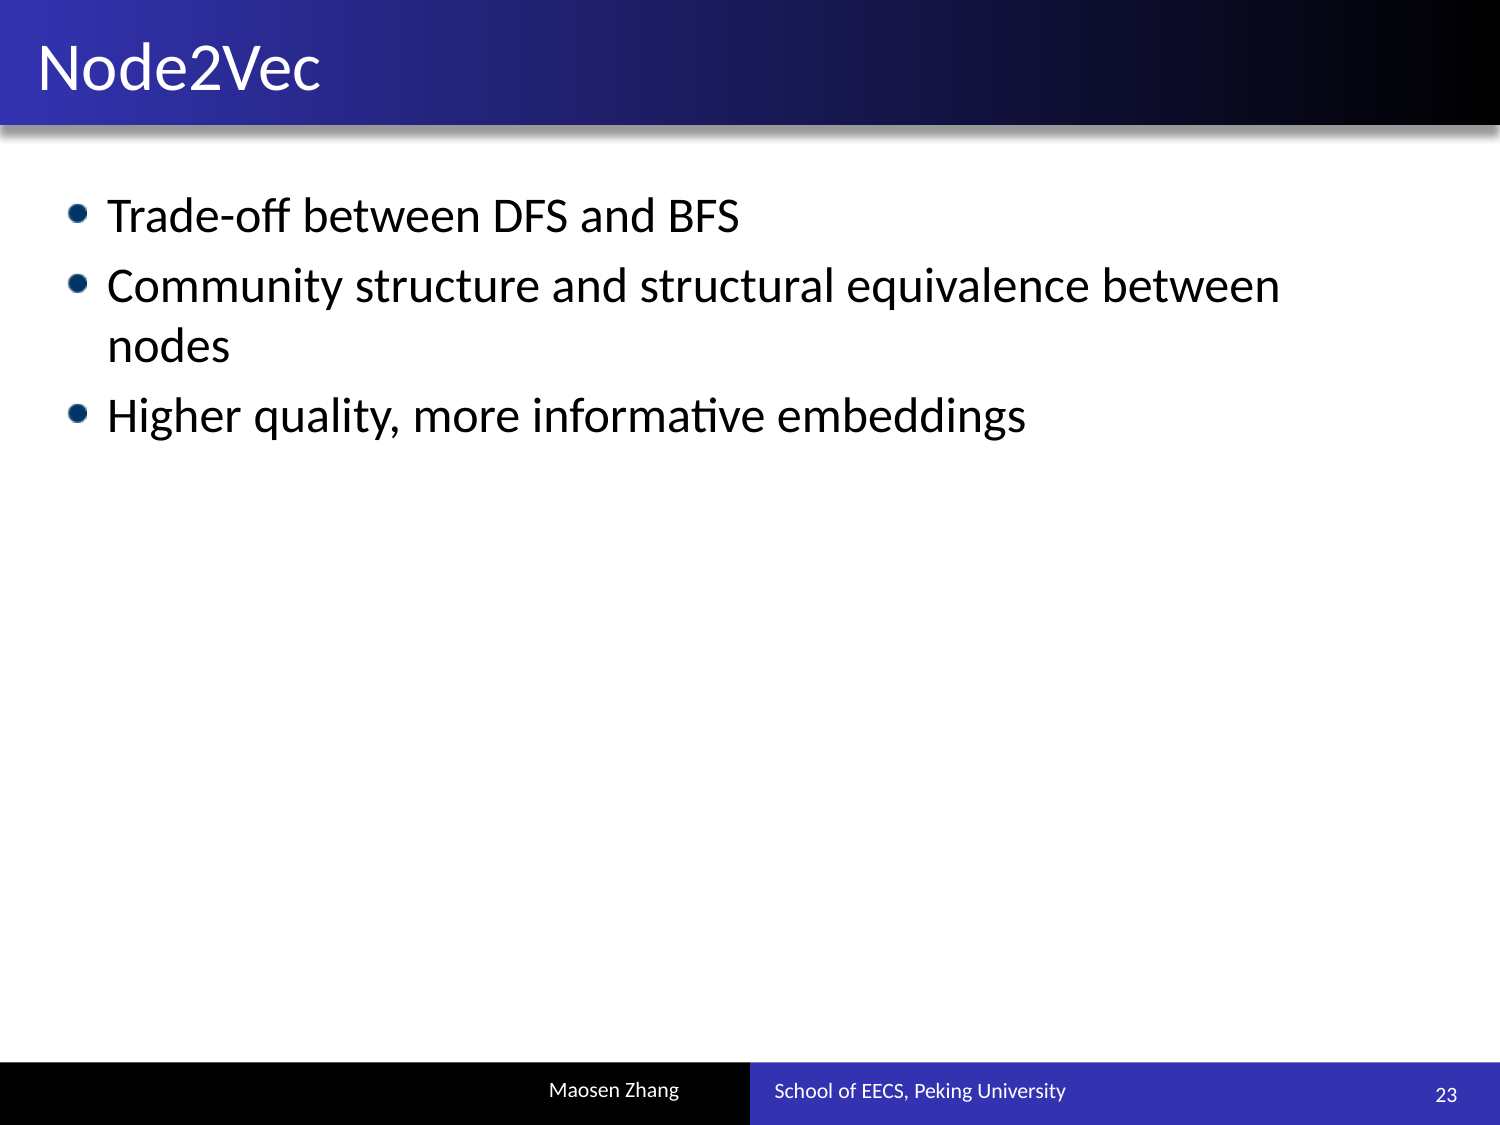

# Node2Vec
Trade-off between DFS and BFS
Community structure and structural equivalence between nodes
Higher quality, more informative embeddings